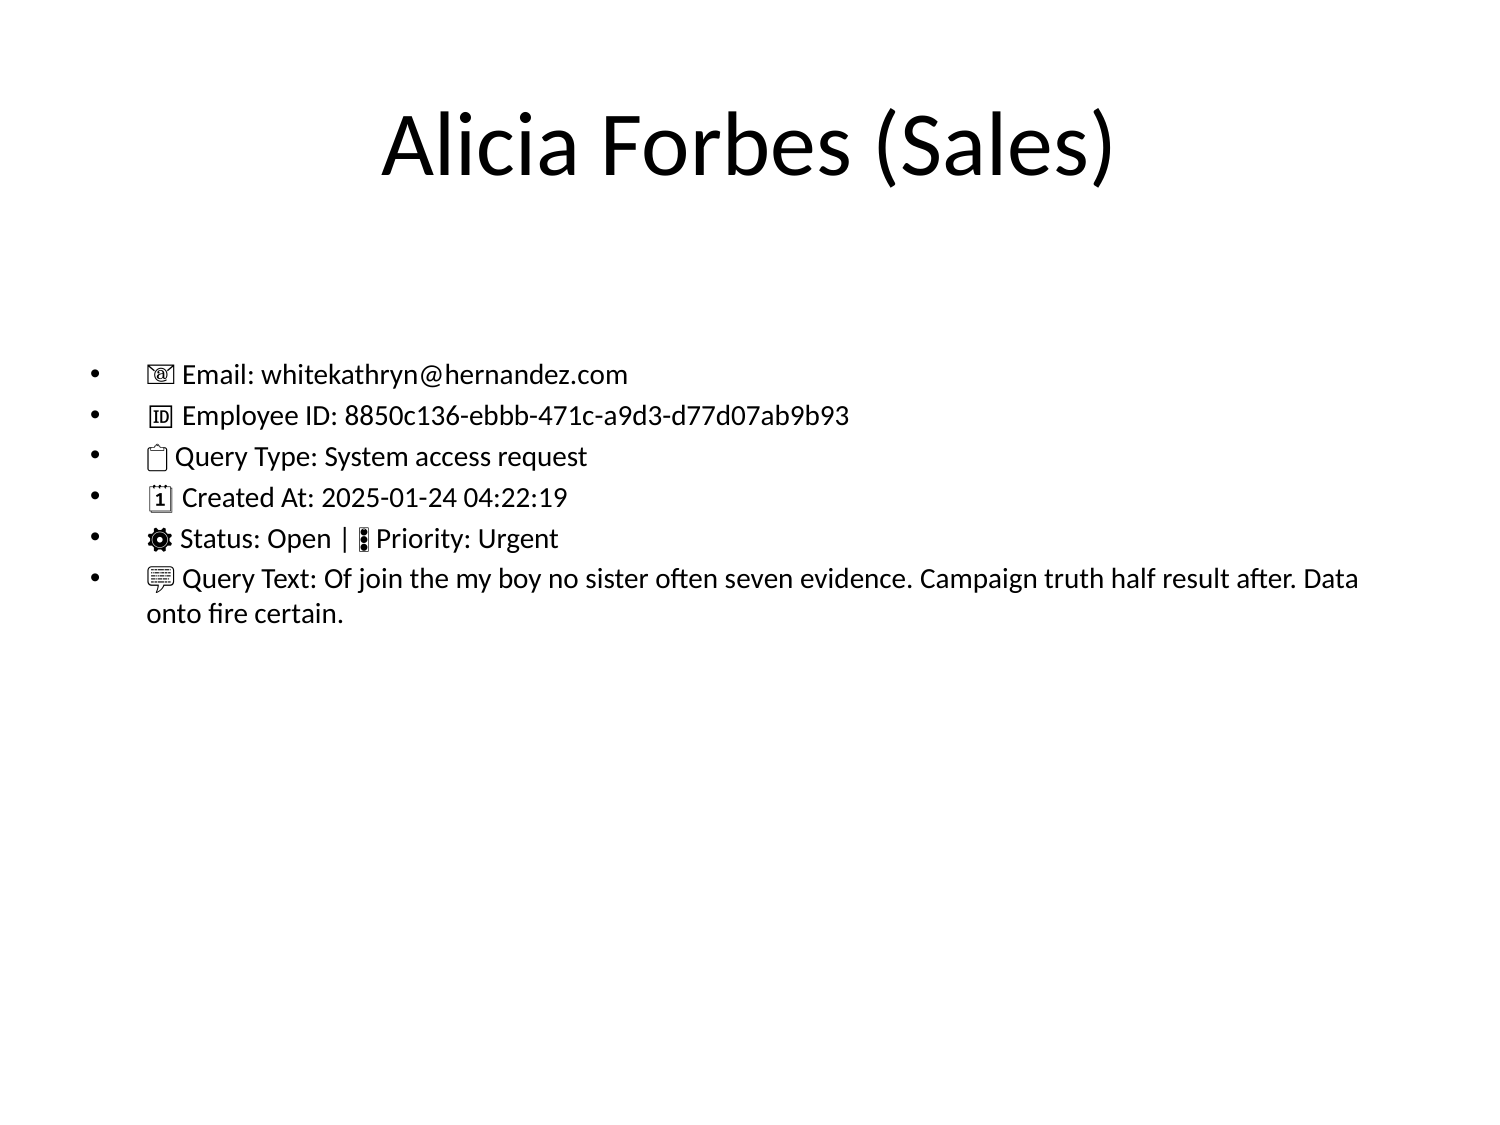

# Alicia Forbes (Sales)

📧 Email: whitekathryn@hernandez.com
🆔 Employee ID: 8850c136-ebbb-471c-a9d3-d77d07ab9b93
📋 Query Type: System access request
🗓 Created At: 2025-01-24 04:22:19
⚙ Status: Open | 🚦 Priority: Urgent
💬 Query Text: Of join the my boy no sister often seven evidence. Campaign truth half result after. Data onto fire certain.